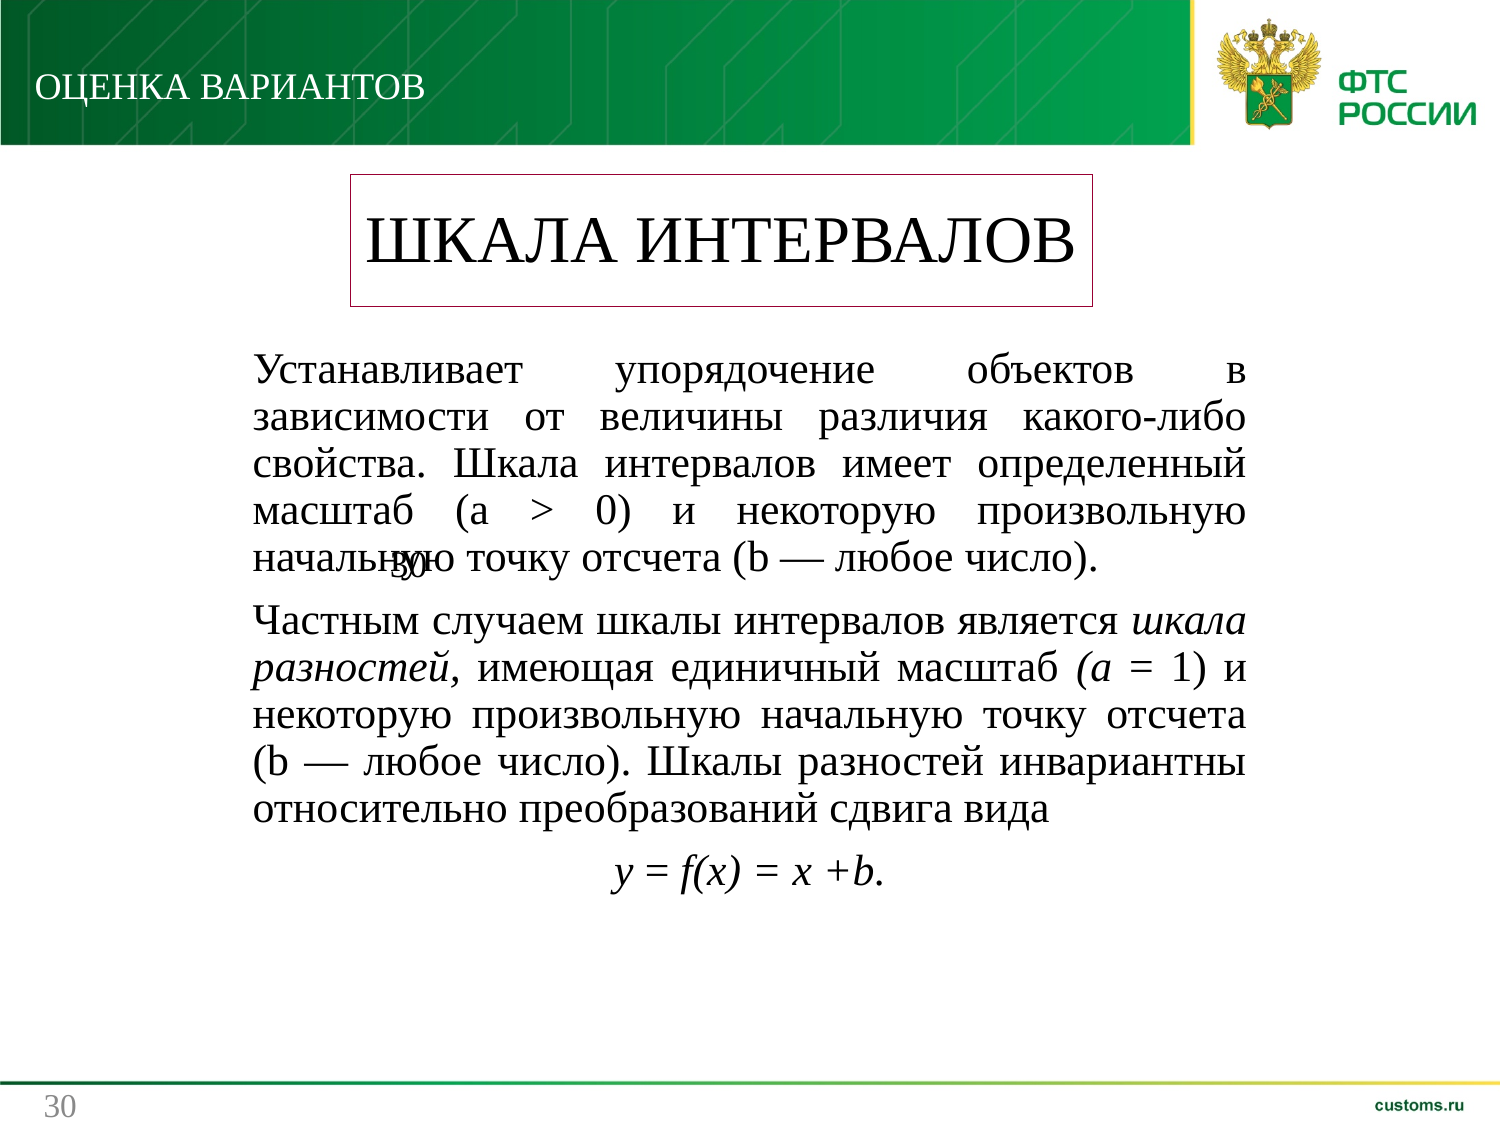

ОЦЕНКА ВАРИАНТОВ
# ШКАЛА ИНТЕРВАЛОВ
Устанавливает упорядочение объектов в зависимости от величины различия какого-либо свойства. Шкала интервалов имеет определенный масштаб (а > 0) и некоторую произвольную начальную точку отсчета (b — любое число).
Частным случаем шкалы интервалов является шкала разностей, имеющая единичный масштаб (а = 1) и некоторую произвольную начальную точку отсчета (b — любое число). Шкалы разностей инвариантны относительно преобразований сдвига вида
у = f(х) = x +b.

30
30